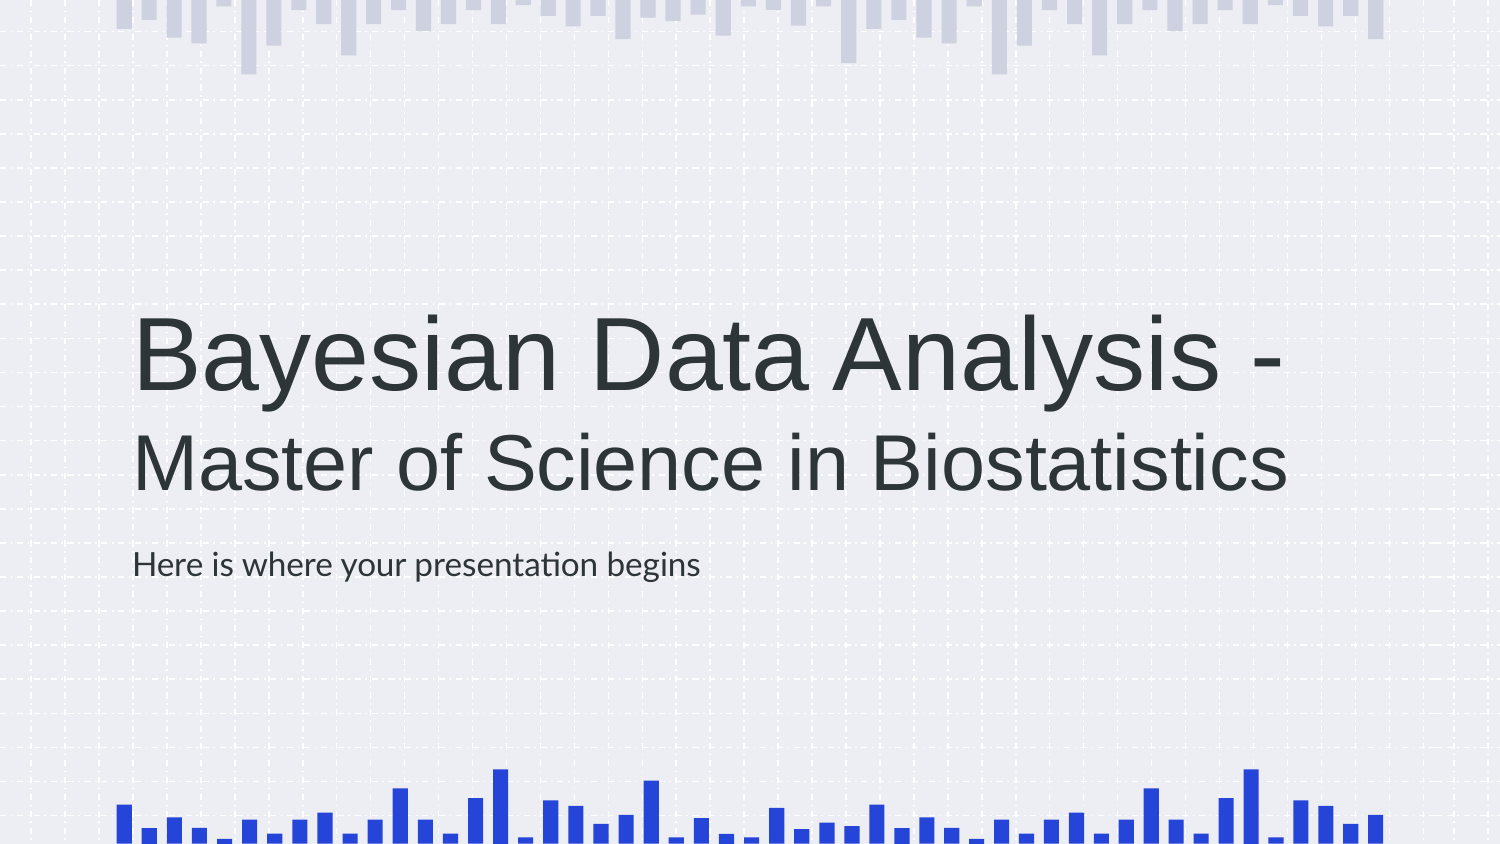

# Bayesian Data Analysis - Master of Science in Biostatistics
Here is where your presentation begins